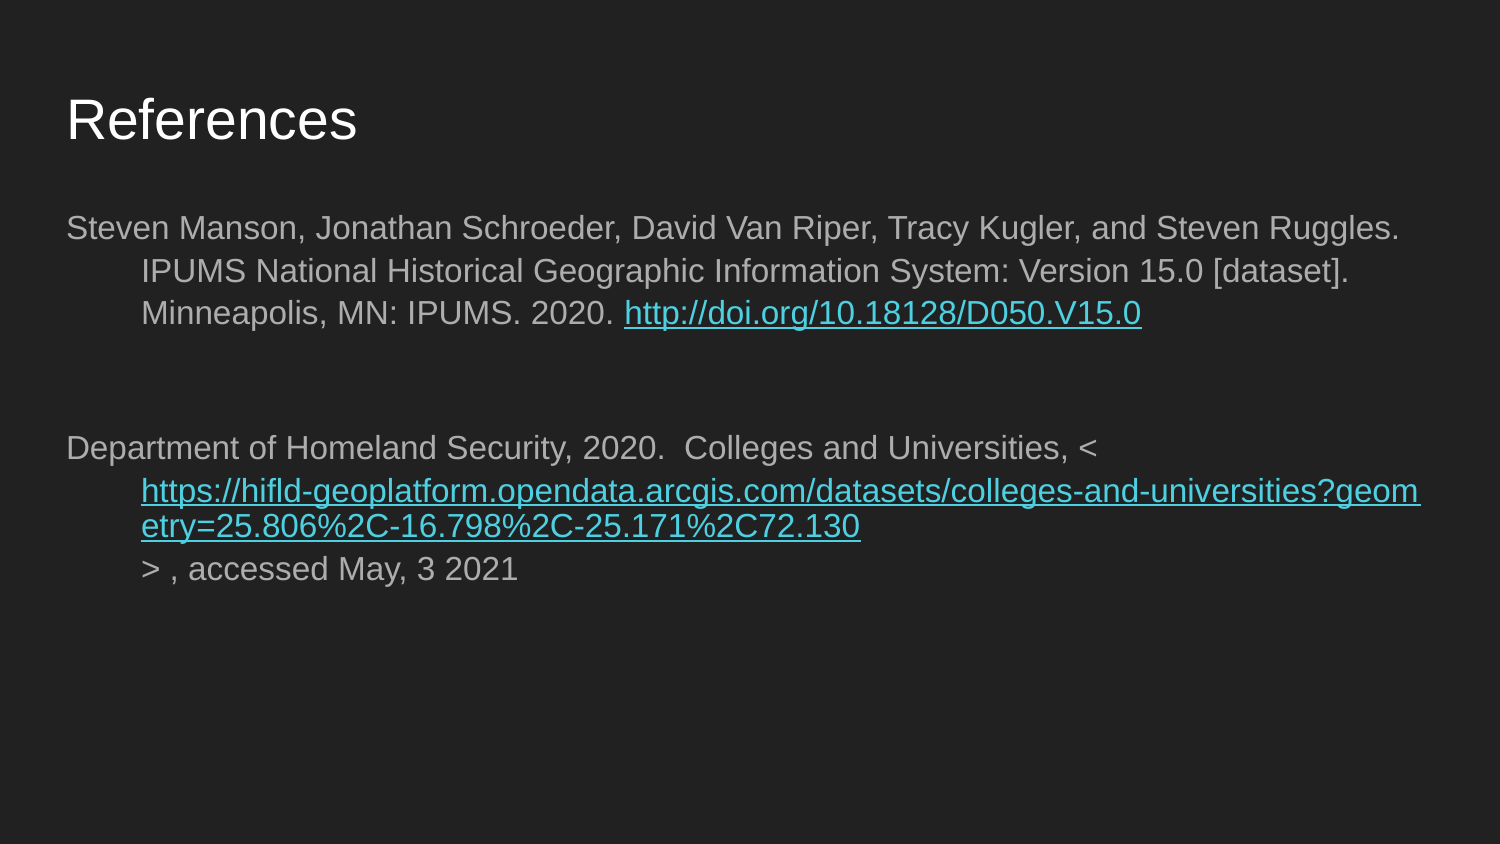

# References
Steven Manson, Jonathan Schroeder, David Van Riper, Tracy Kugler, and Steven Ruggles. IPUMS National Historical Geographic Information System: Version 15.0 [dataset]. Minneapolis, MN: IPUMS. 2020. http://doi.org/10.18128/D050.V15.0

Department of Homeland Security, 2020.  Colleges and Universities, <https://hifld-geoplatform.opendata.arcgis.com/datasets/colleges-and-universities?geometry=25.806%2C-16.798%2C-25.171%2C72.130> , accessed May, 3 2021